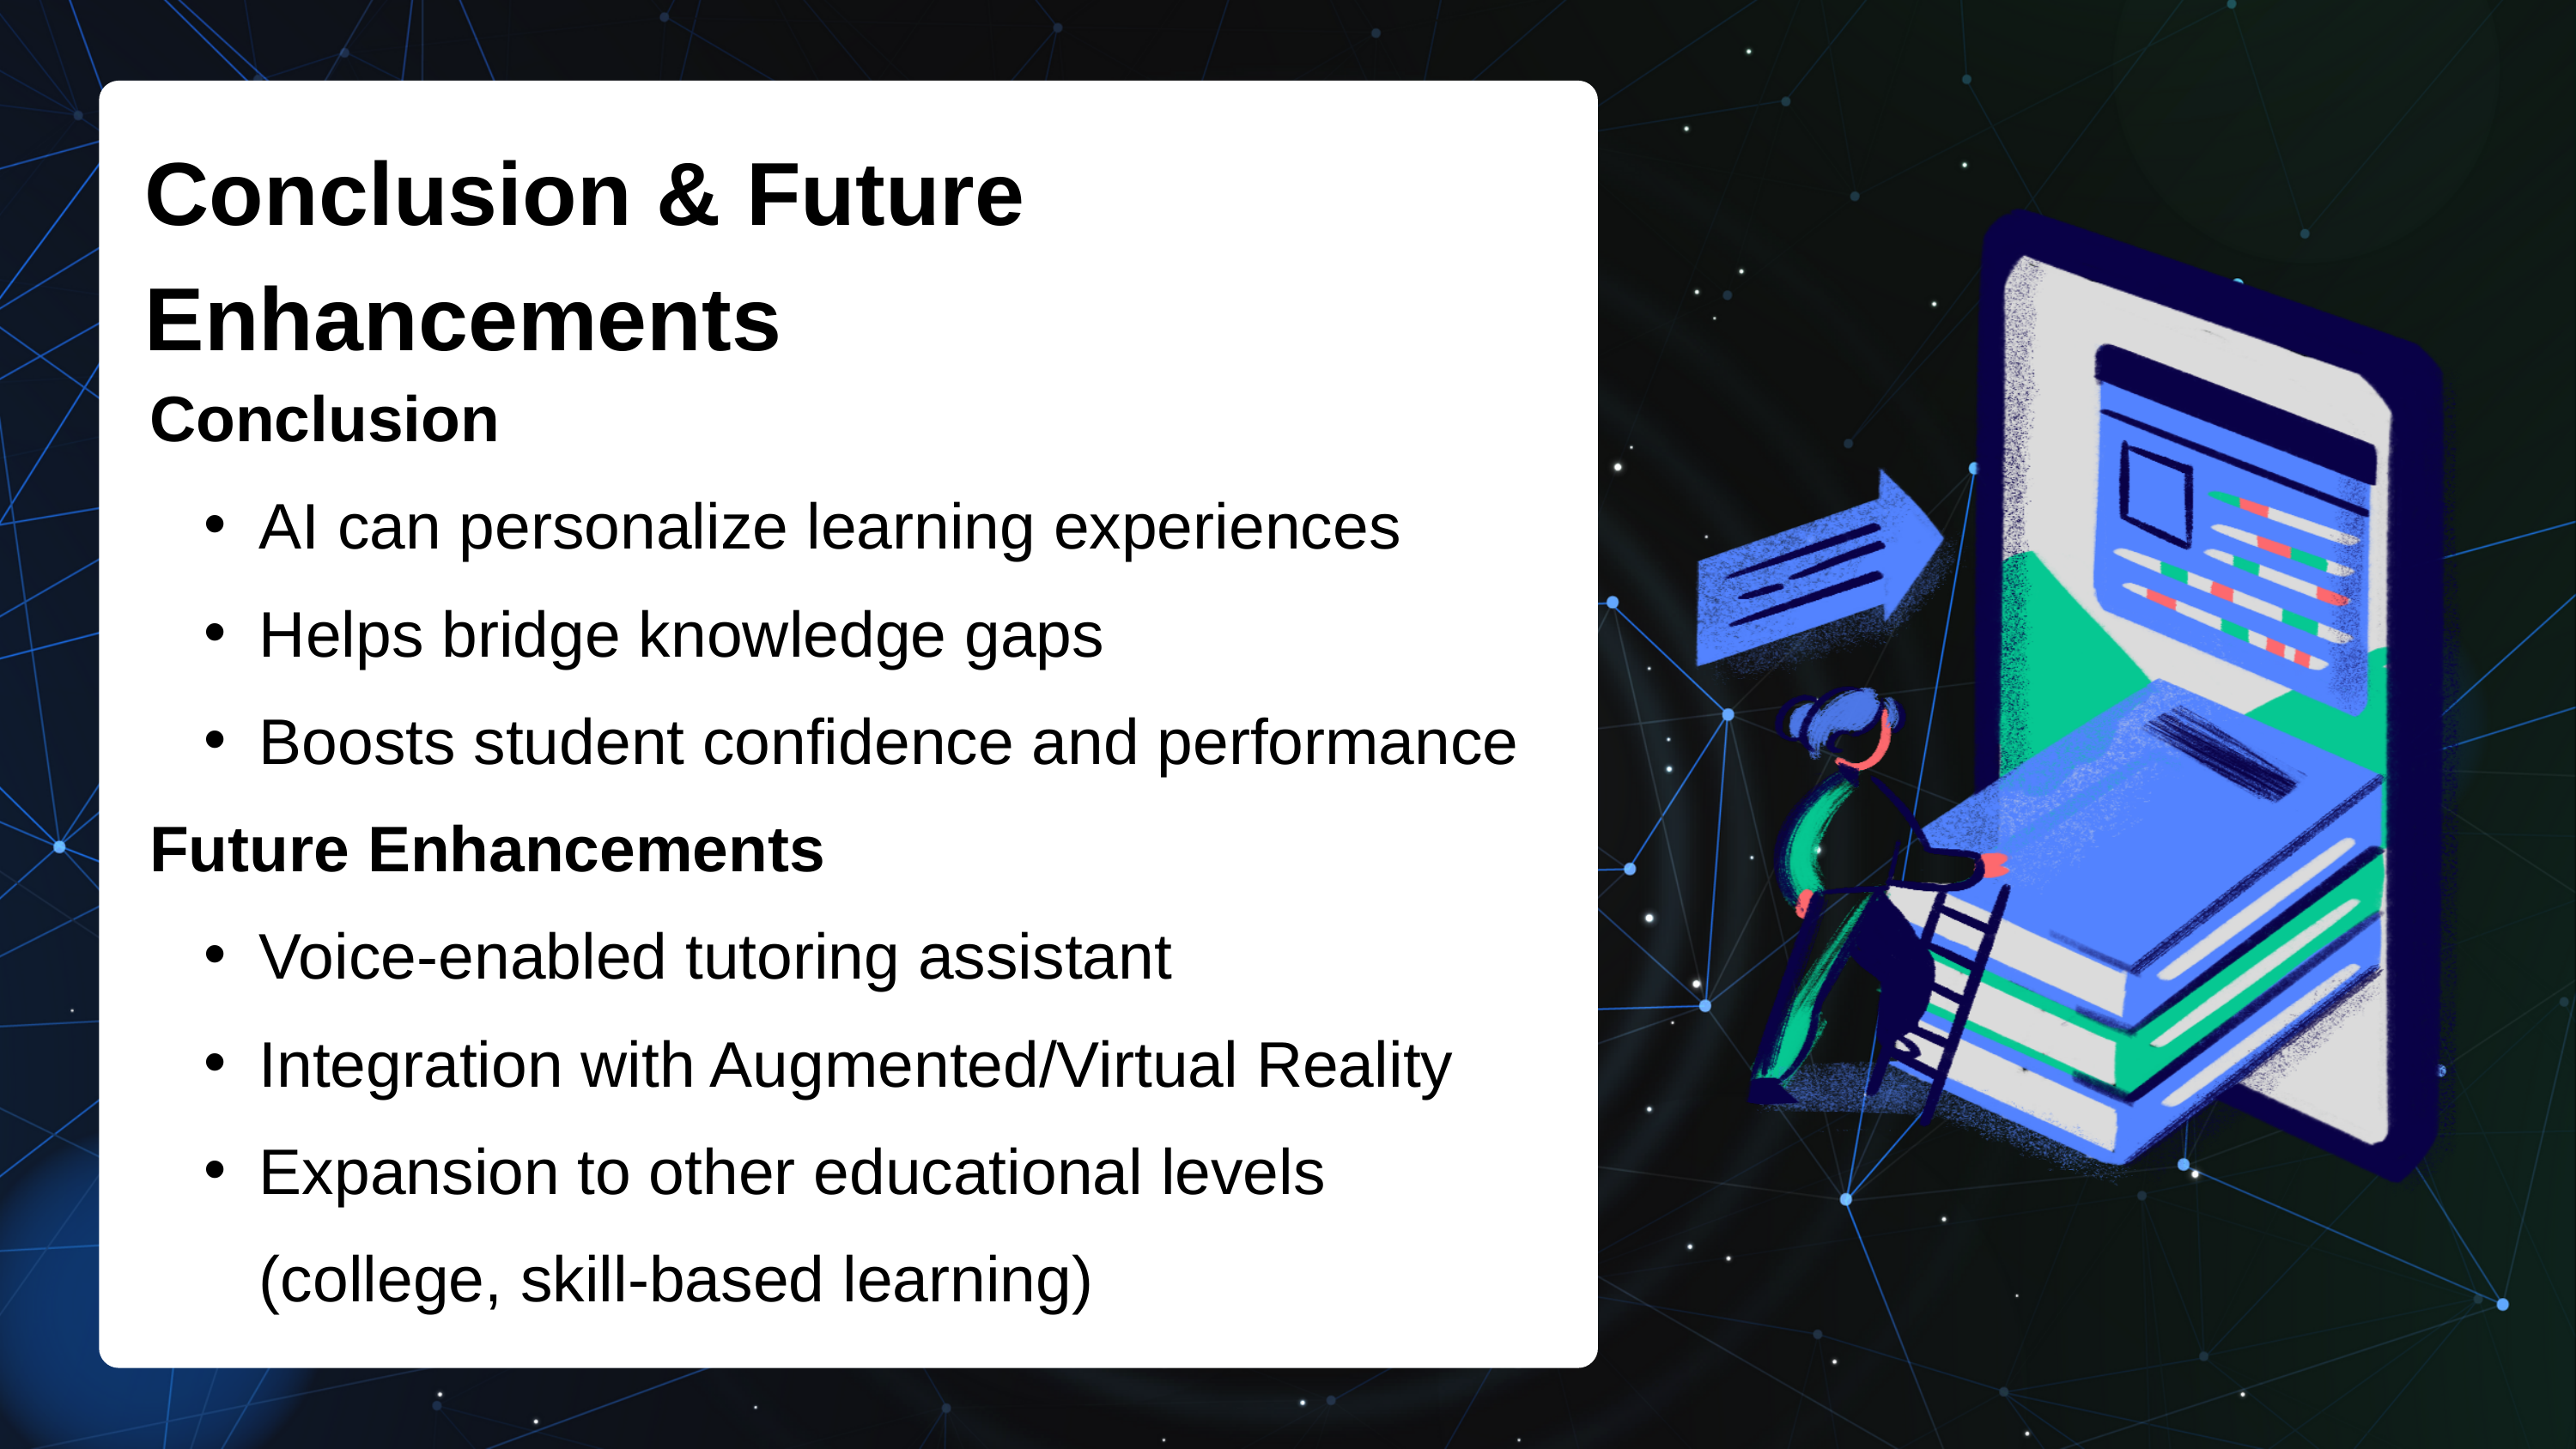

Conclusion & Future Enhancements

Conclusion
AI can personalize learning experiences
Helps bridge knowledge gaps
Boosts student confidence and performance
Future Enhancements
Voice-enabled tutoring assistant
Integration with Augmented/Virtual Reality
Expansion to other educational levels (college, skill-based learning)